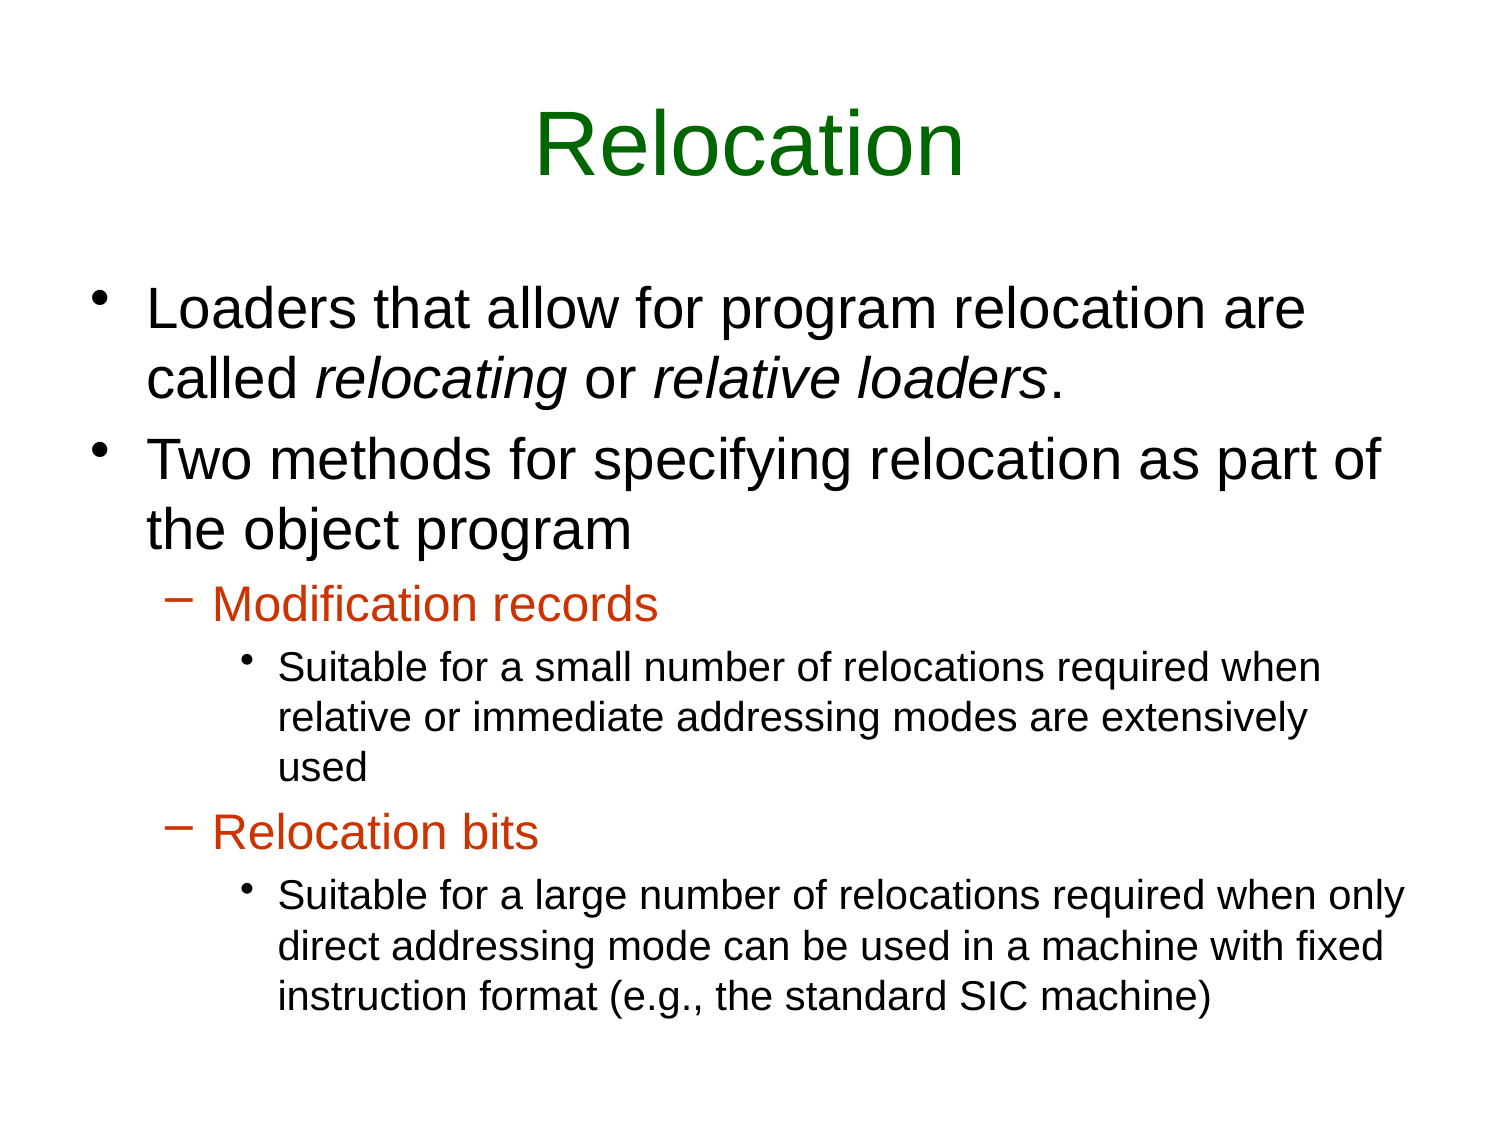

# Relocation
Loaders that allow for program relocation are called relocating or relative loaders.
Two methods for specifying relocation as part of the object program
Modification records
Suitable for a small number of relocations required when relative or immediate addressing modes are extensively used
Relocation bits
Suitable for a large number of relocations required when only direct addressing mode can be used in a machine with fixed instruction format (e.g., the standard SIC machine)